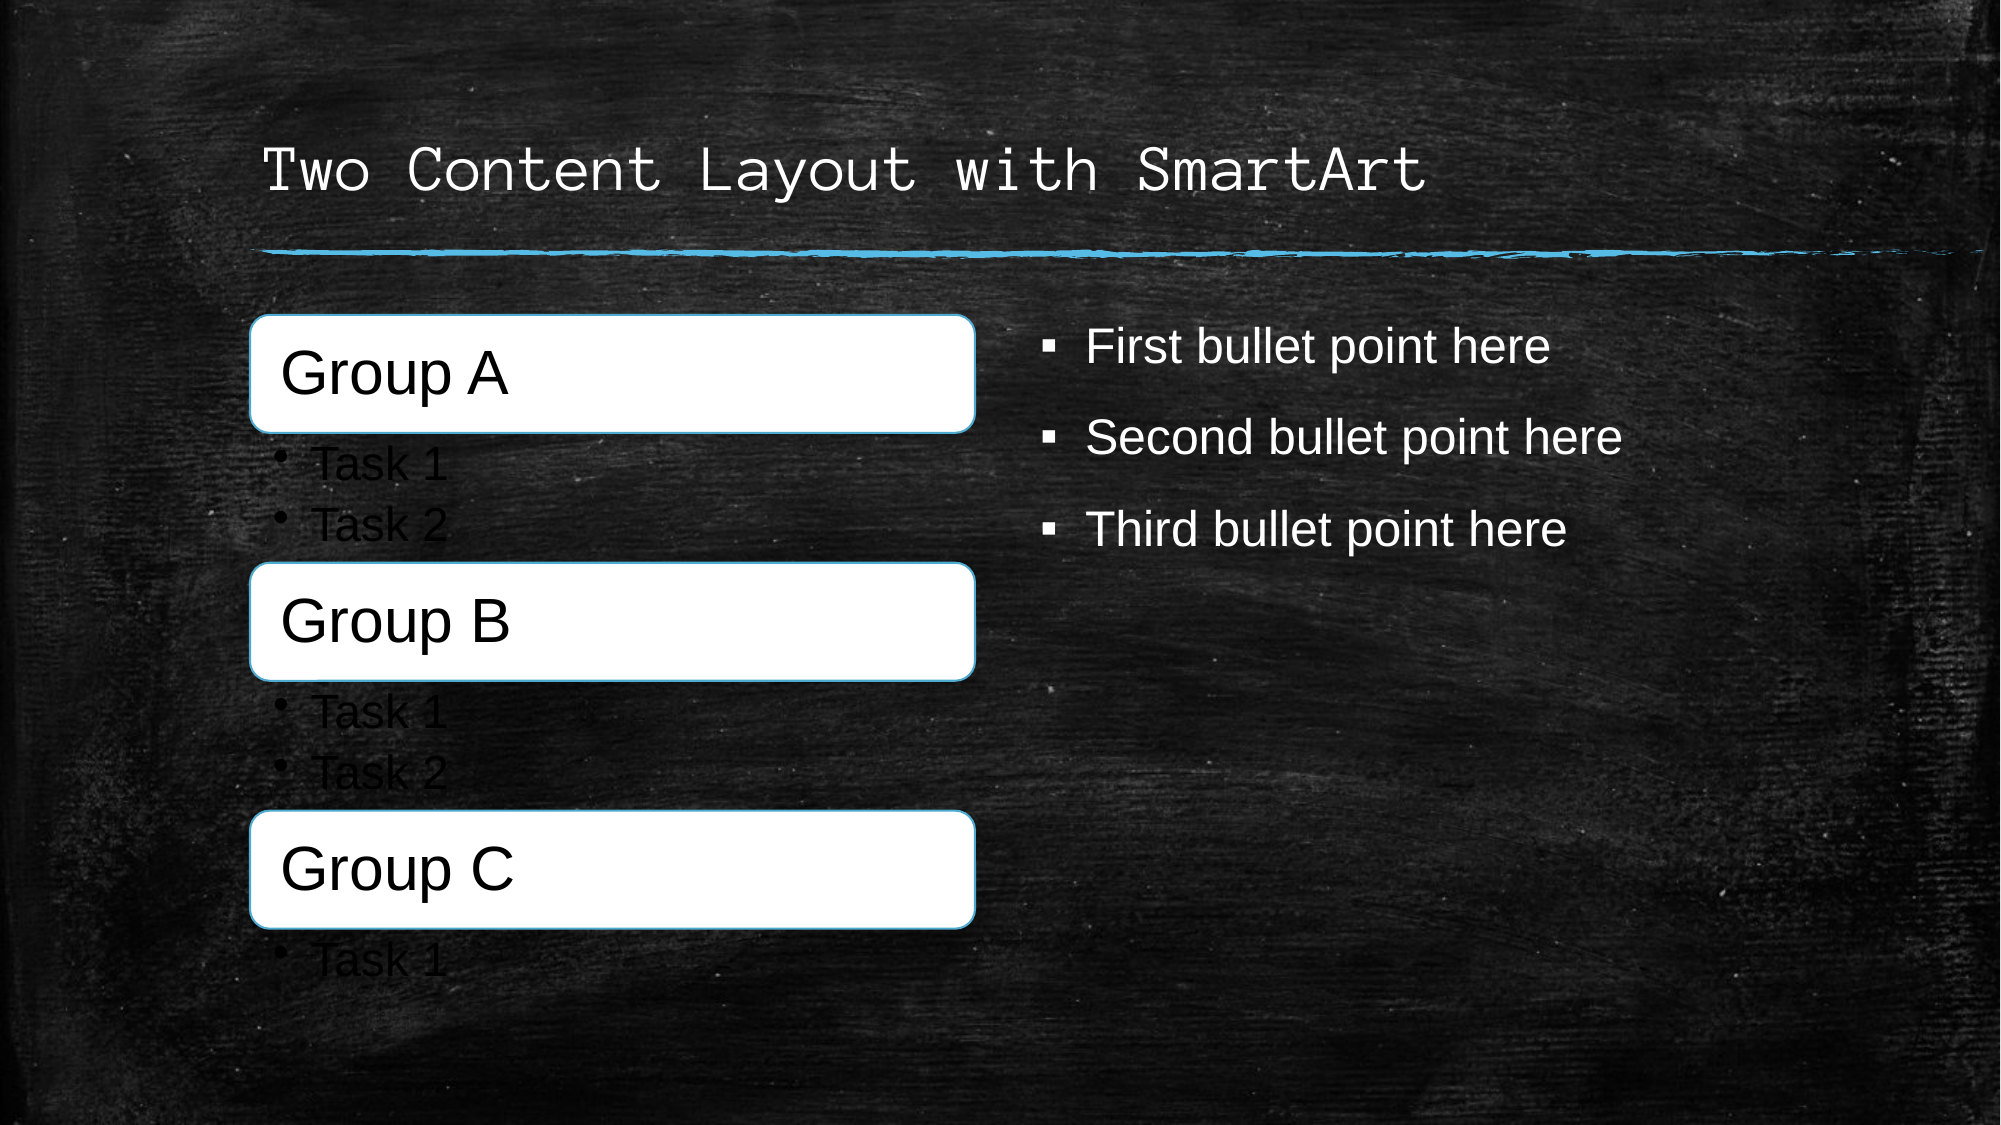

# Two Content Layout with SmartArt
Group A
Task 1
Task 2
Group B
Task 1
Task 2
Group C
Task 1
First bullet point here
Second bullet point here
Third bullet point here